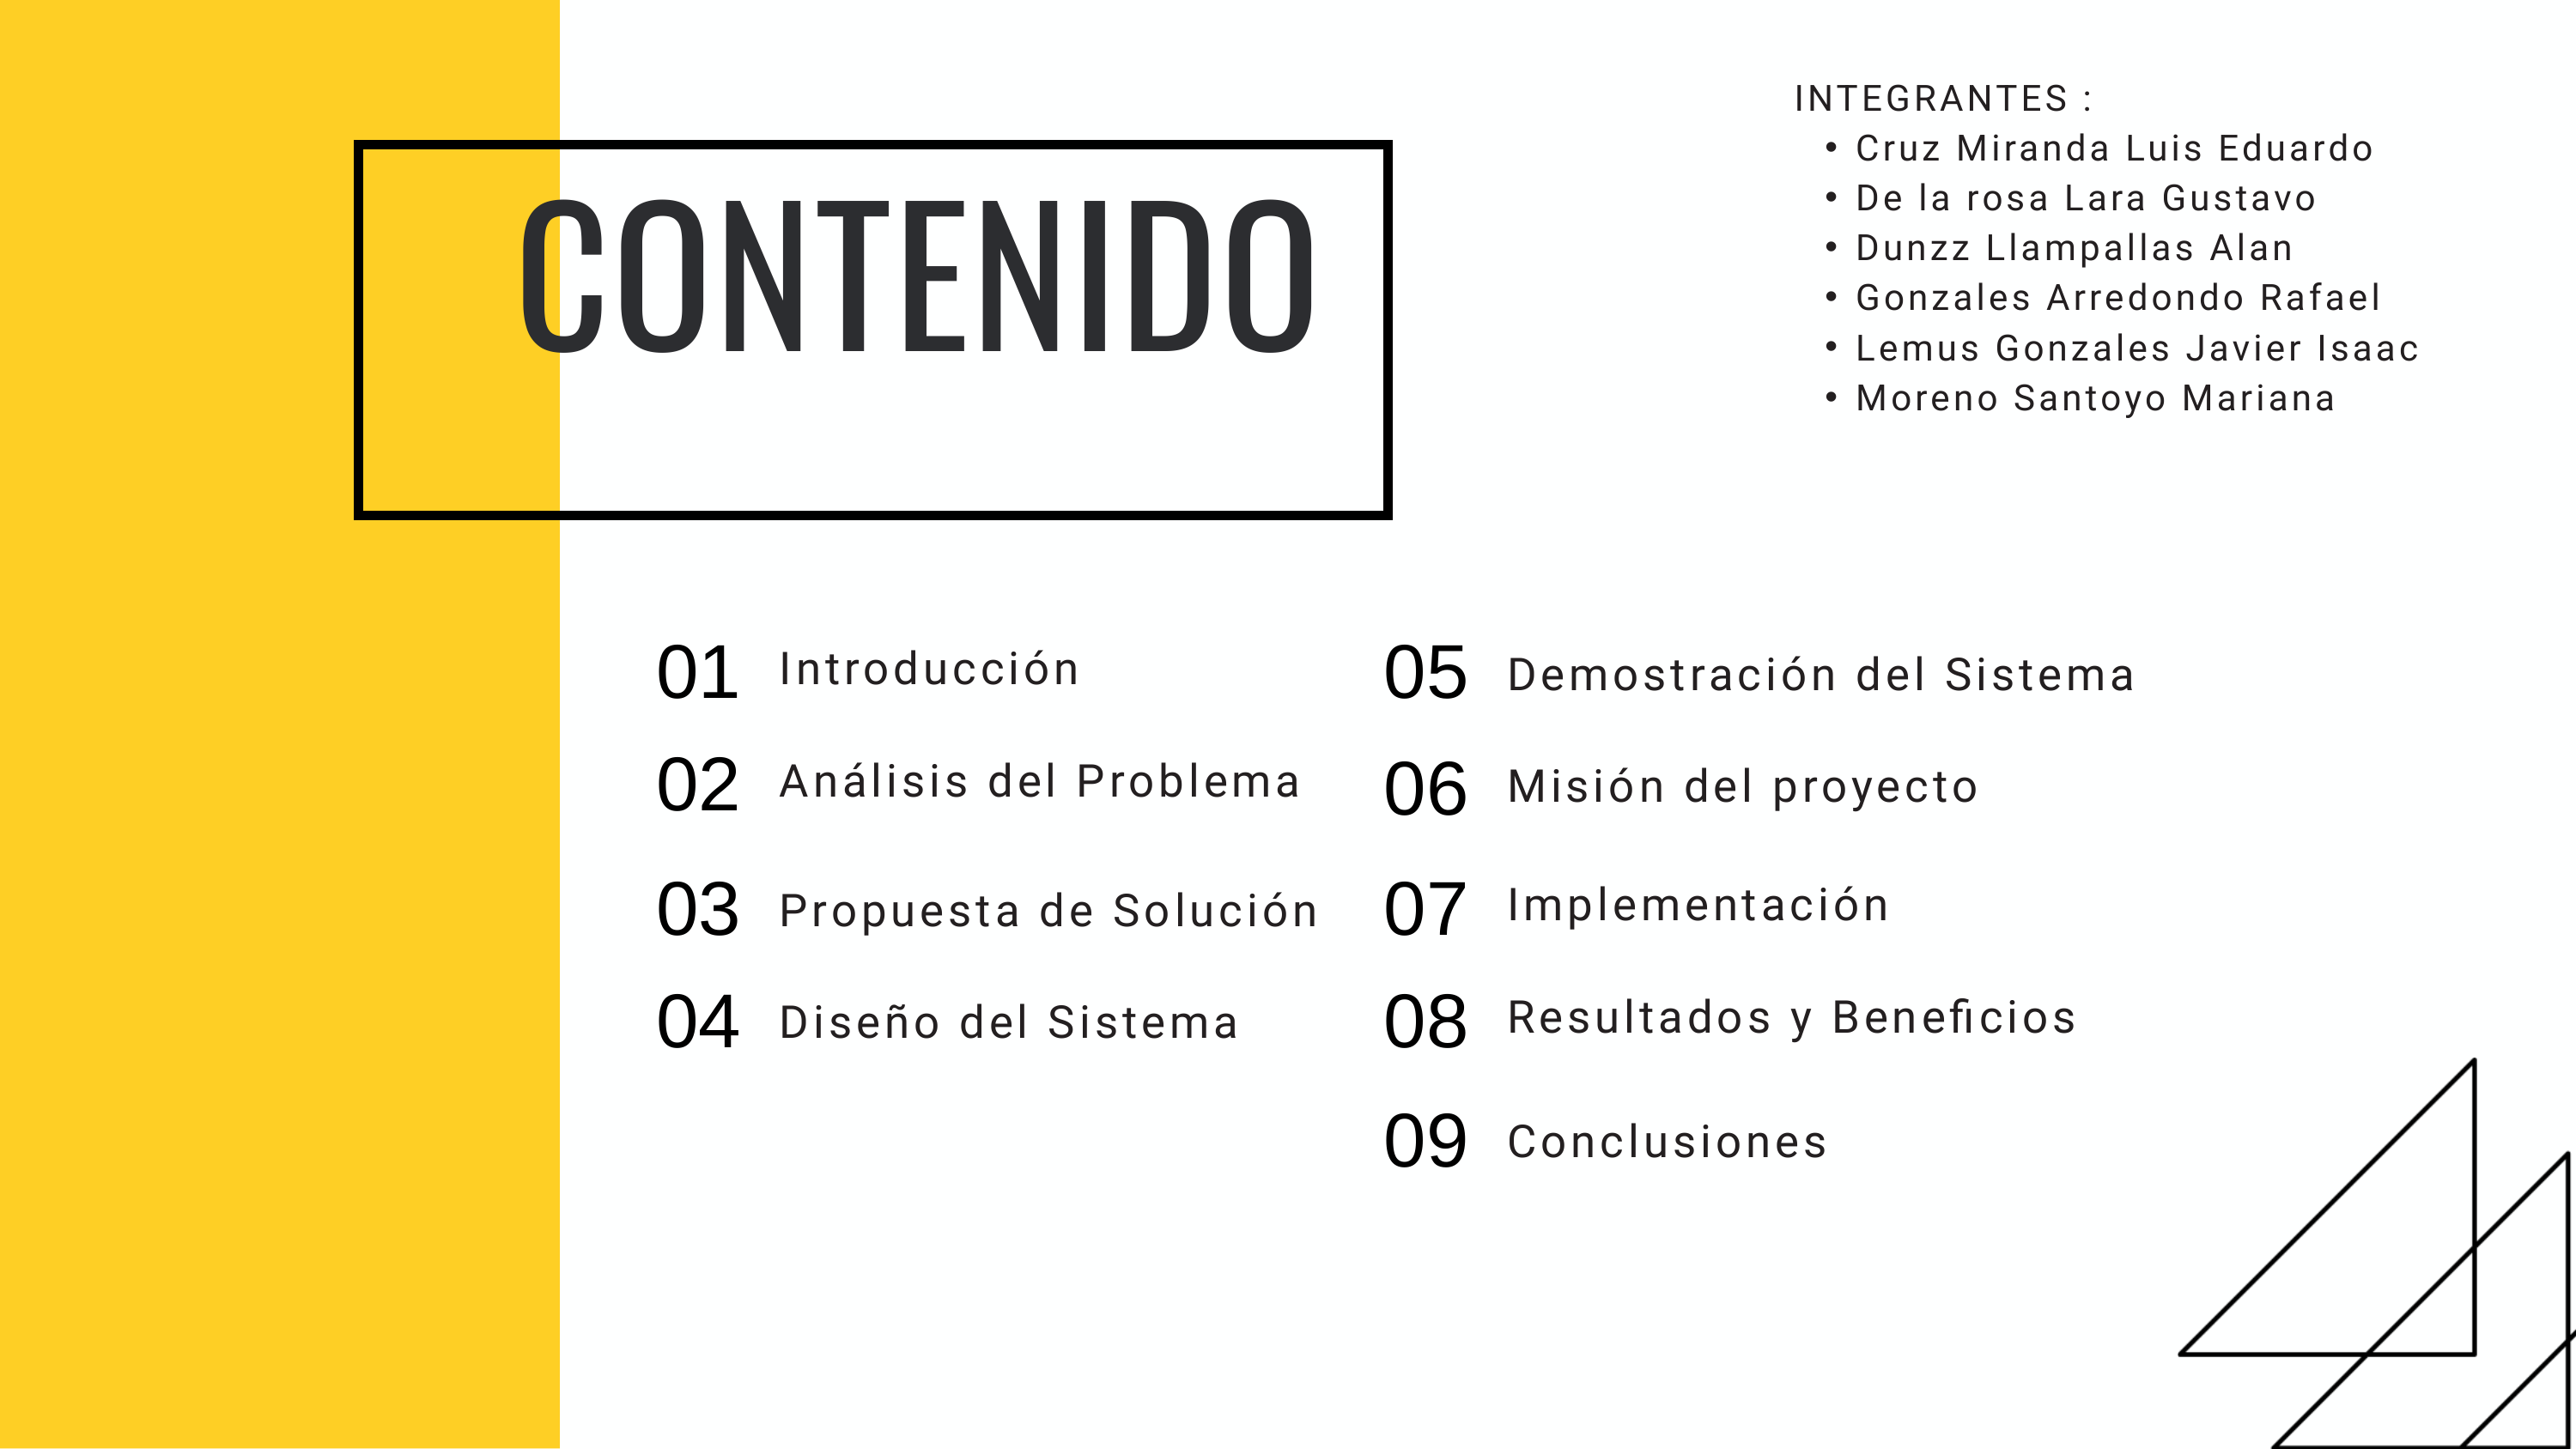

INTEGRANTES :
Cruz Miranda Luis Eduardo
De la rosa Lara Gustavo
Dunzz Llampallas Alan
Gonzales Arredondo Rafael
Lemus Gonzales Javier Isaac
Moreno Santoyo Mariana

  CONTENIDO
05
01
Introducción
Demostración del Sistema

02
06
Análisis del Problema
Misión del proyecto
03
07
Implementación
Propuesta de Solución
04
08
Resultados y Beneficios

Conclusiones

Diseño del Sistema

09